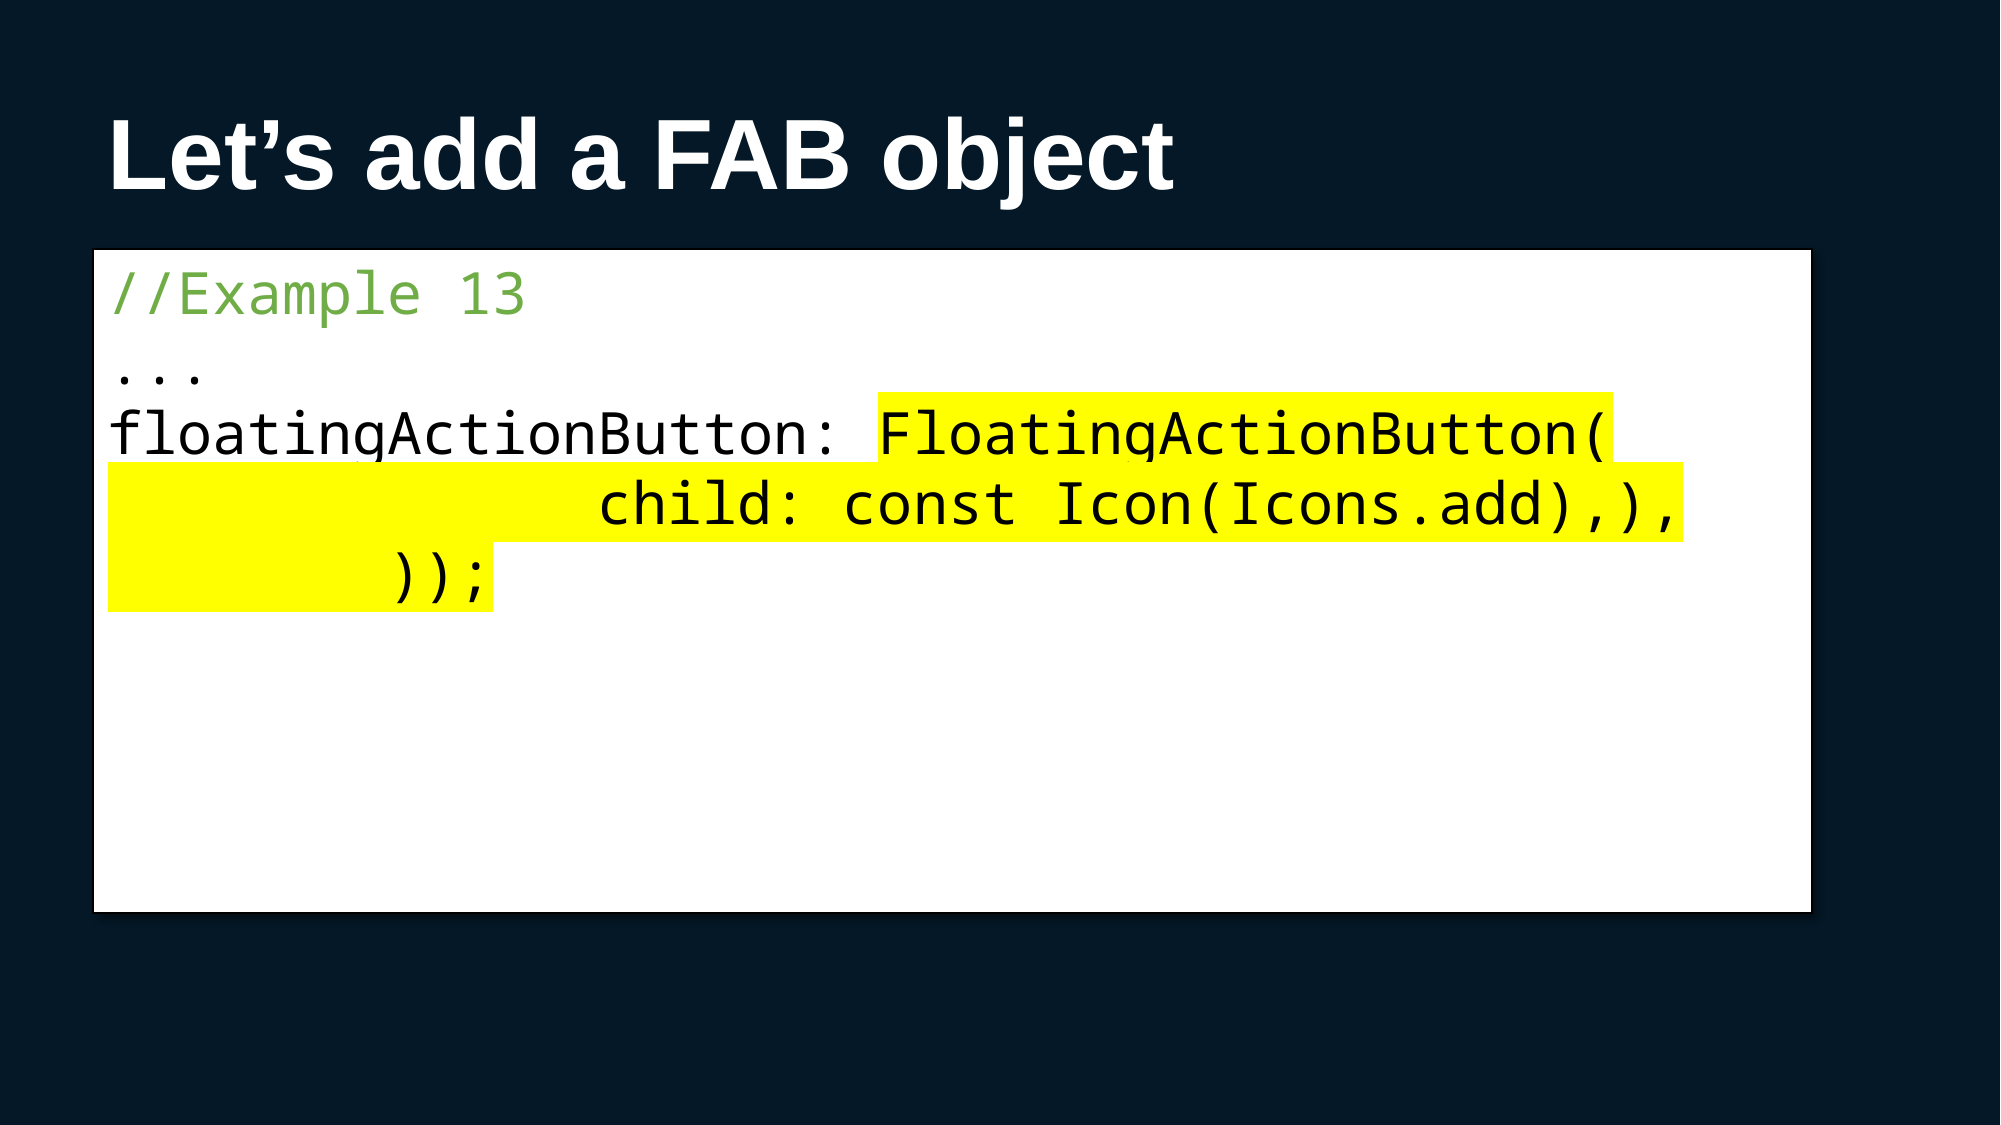

Let’s add a FAB object
//Example 13
...
floatingActionButton: FloatingActionButton(
              child: const Icon(Icons.add),),
        ));